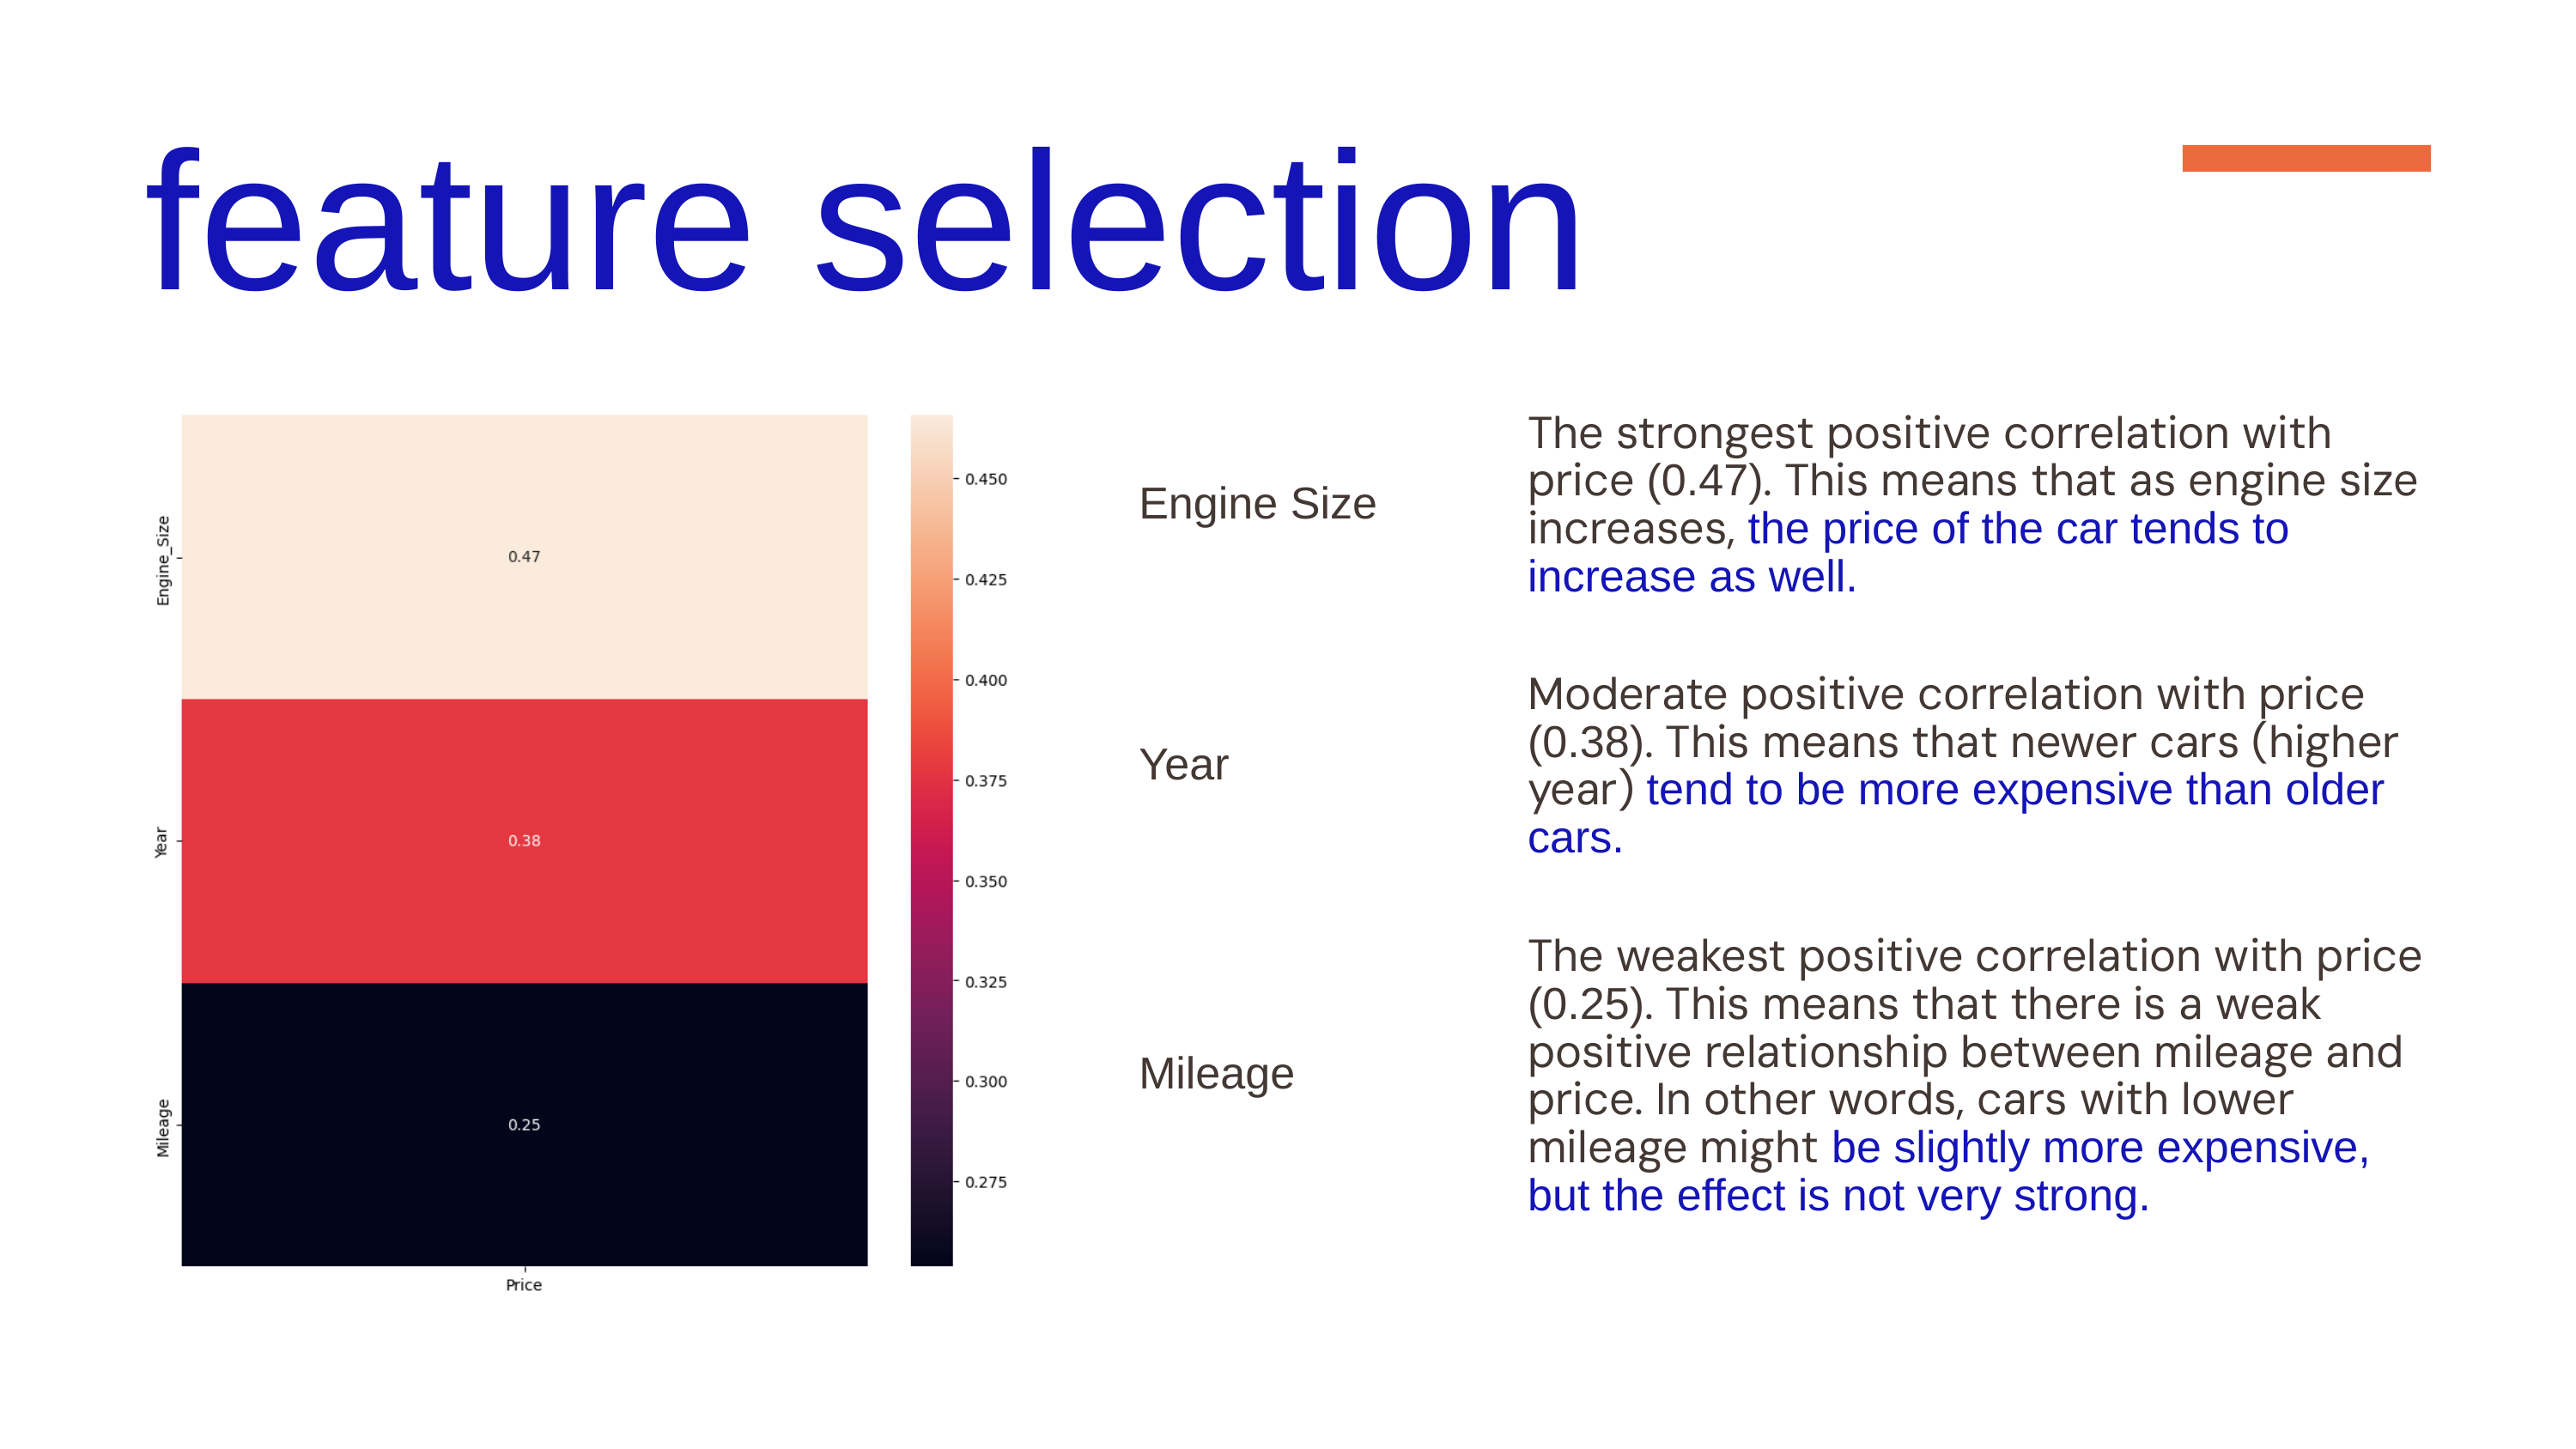

feature selection

The strongest positive correlation with price (0.47). This means that as engine size increases, the price of the car tends to increase as well.
Engine Size
Moderate positive correlation with price (0.38). This means that newer cars (higher year) tend to be more expensive than older cars.
Year
The weakest positive correlation with price (0.25). This means that there is a weak positive relationship between mileage and price. In other words, cars with lower mileage might be slightly more expensive, but the effect is not very strong.
Mileage